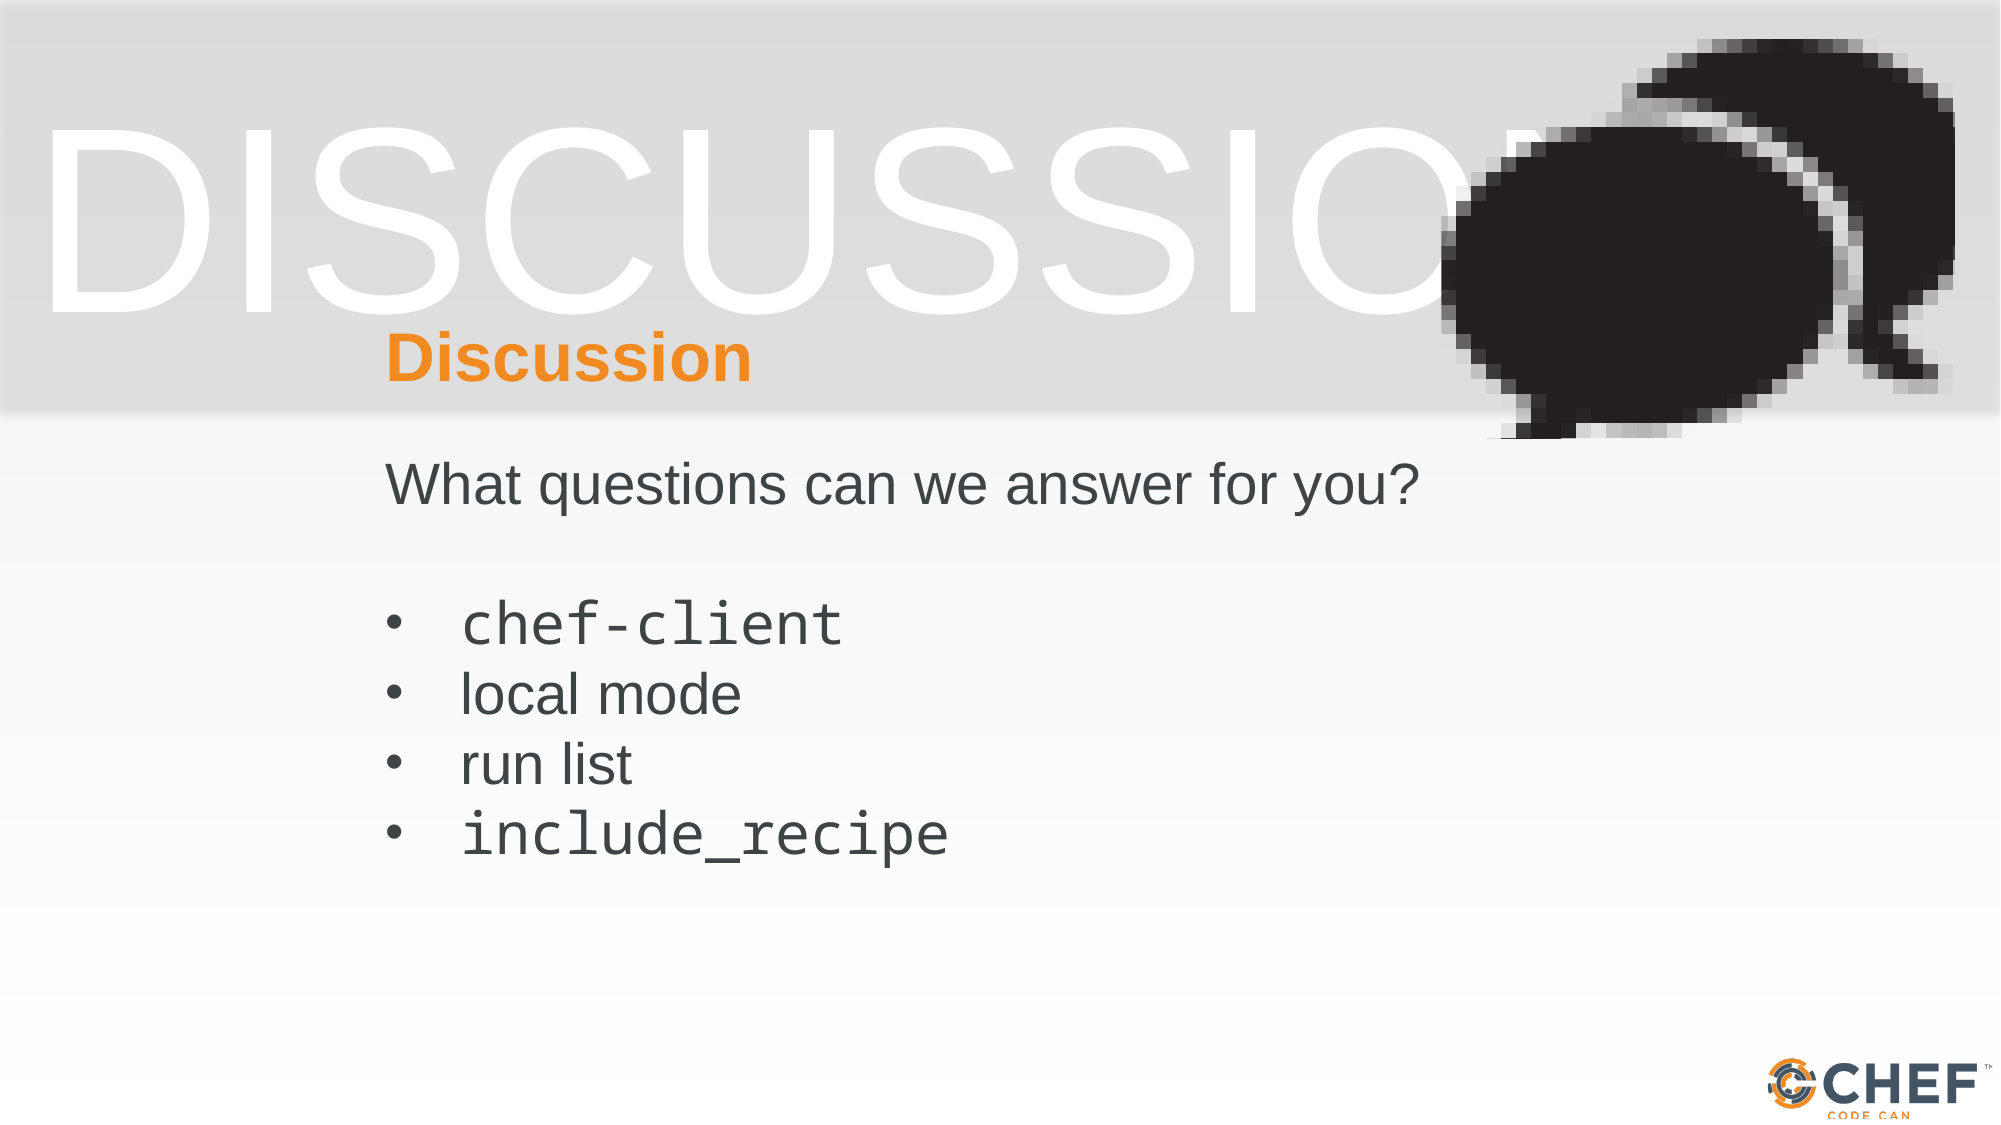

# Discussion
What questions can we answer for you?

chef-client
local mode
run list
include_recipe